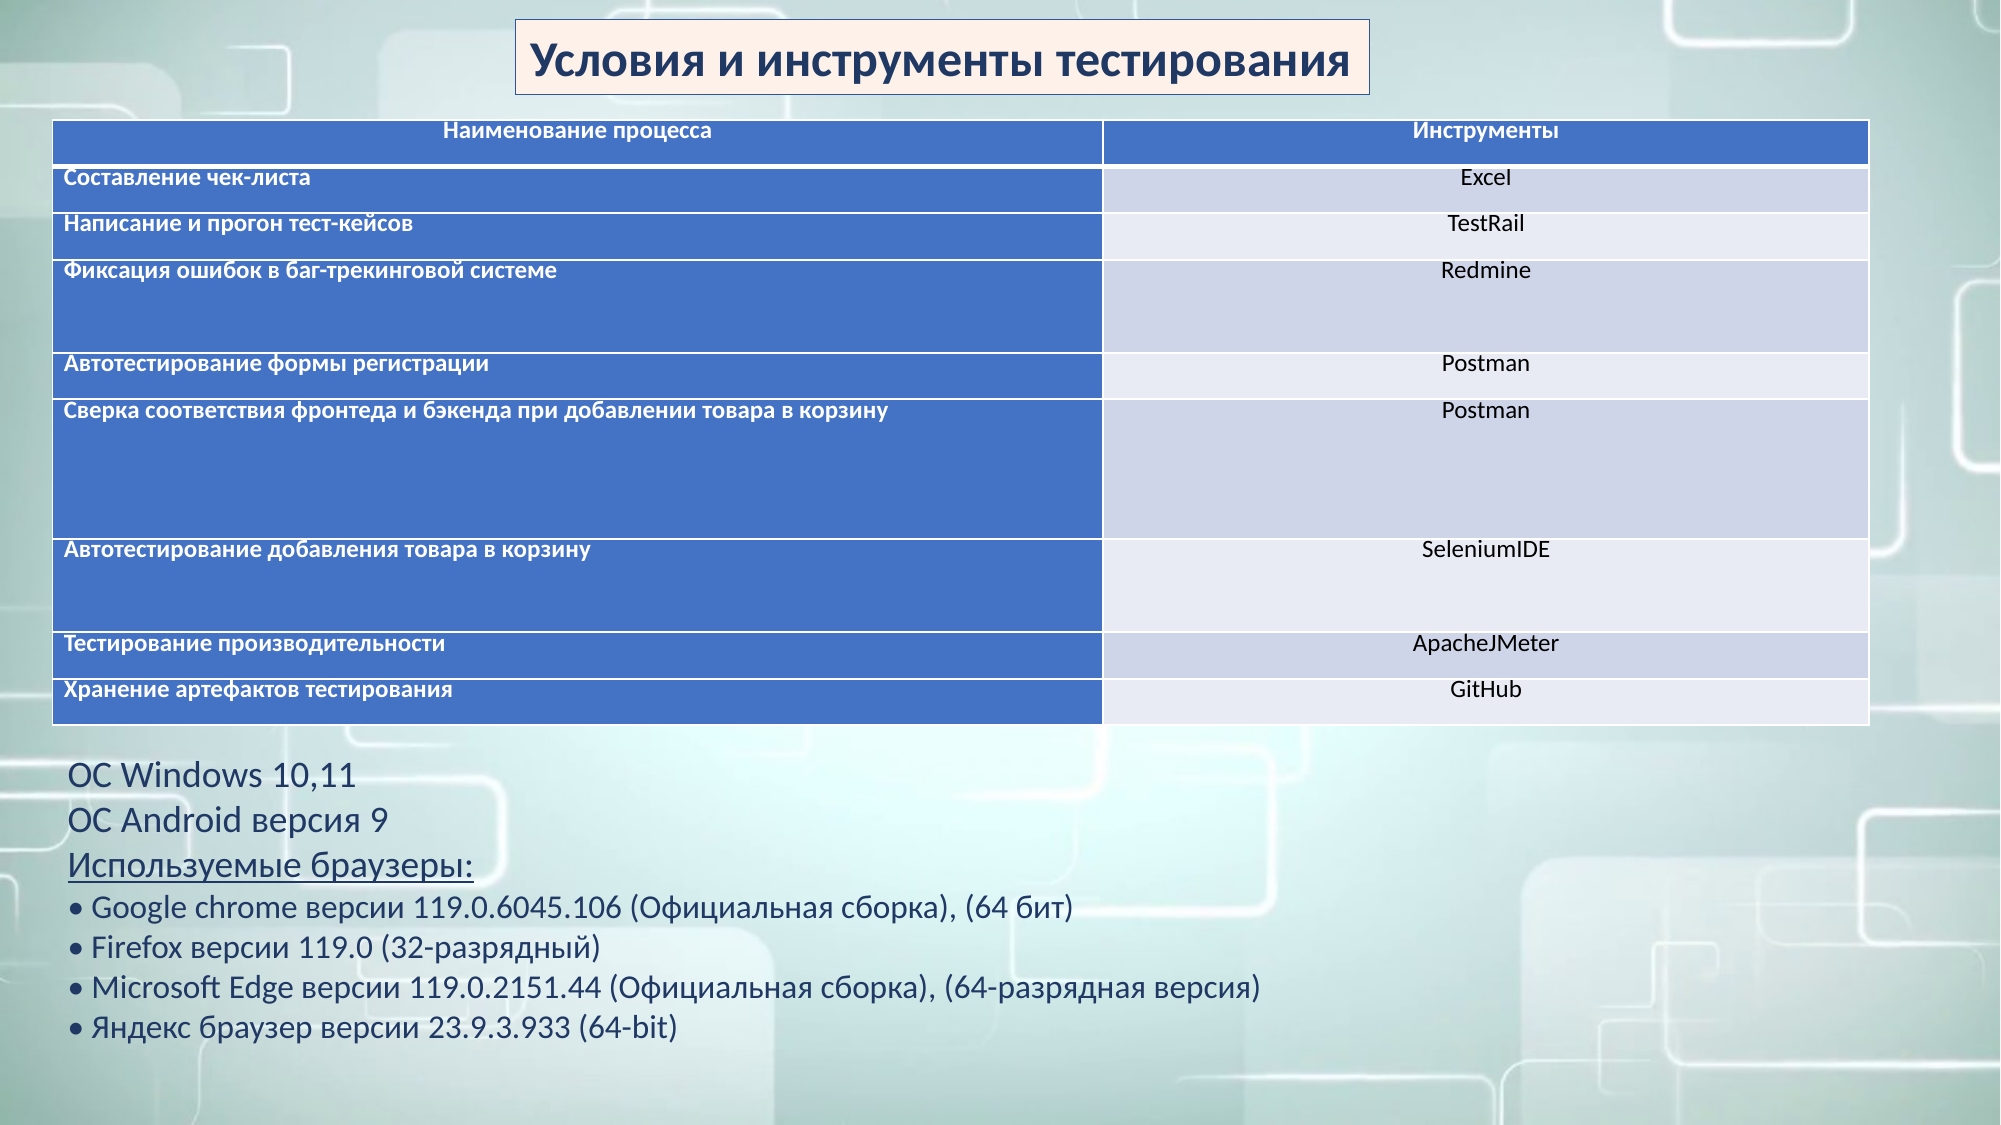

Условия и инструменты тестирования
| Наименование процесса | Инструменты |
| --- | --- |
| Составление чек-листа | Excel |
| Написание и прогон тест-кейсов | TestRail |
| Фиксация ошибок в баг-трекинговой системе | Redmine |
| Автотестирование формы регистрации | Postman |
| Сверка соответствия фронтеда и бэкенда при добавлении товара в корзину | Postman |
| Автотестирование добавления товара в корзину | SeleniumIDE |
| Тестирование производительности | ApacheJMeter |
| Хранение артефактов тестирования | GitHub |

ОС Windows 10,11
ОС Android версия 9
Используемые браузеры:
• Google chrome версии 119.0.6045.106 (Официальная сборка), (64 бит)
• Firefox версии 119.0 (32-разрядный)
• Microsoft Edge версии 119.0.2151.44 (Официальная сборка), (64-разрядная версия)
• Яндекс браузер версии 23.9.3.933 (64-bit)